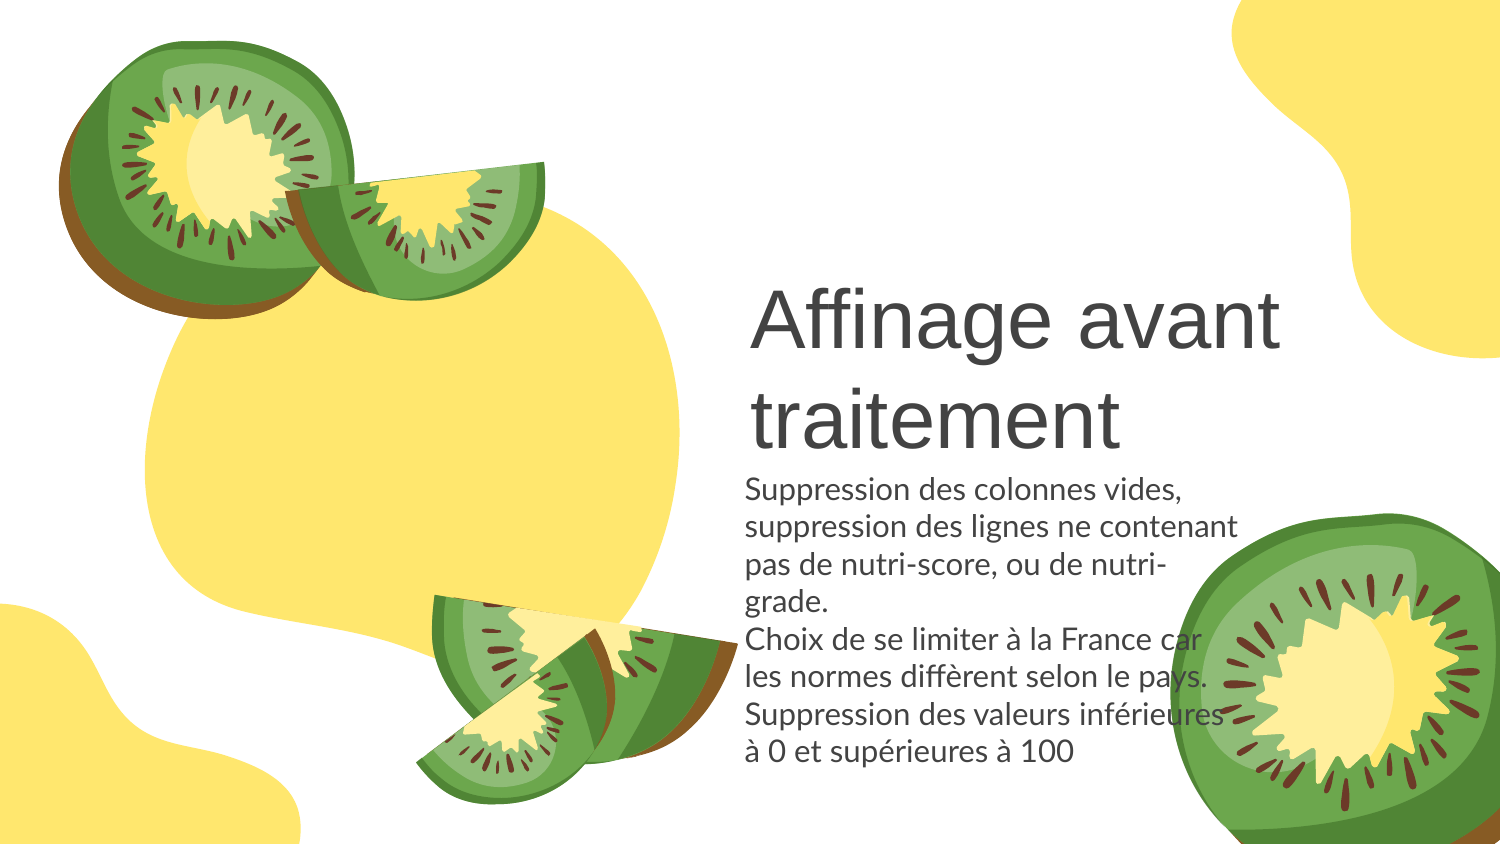

Affinage avant traitement

Suppression des colonnes vides, suppression des lignes ne contenant pas de nutri-score, ou de nutri-grade.
Choix de se limiter à la France car les normes diffèrent selon le pays.
Suppression des valeurs inférieures à 0 et supérieures à 100